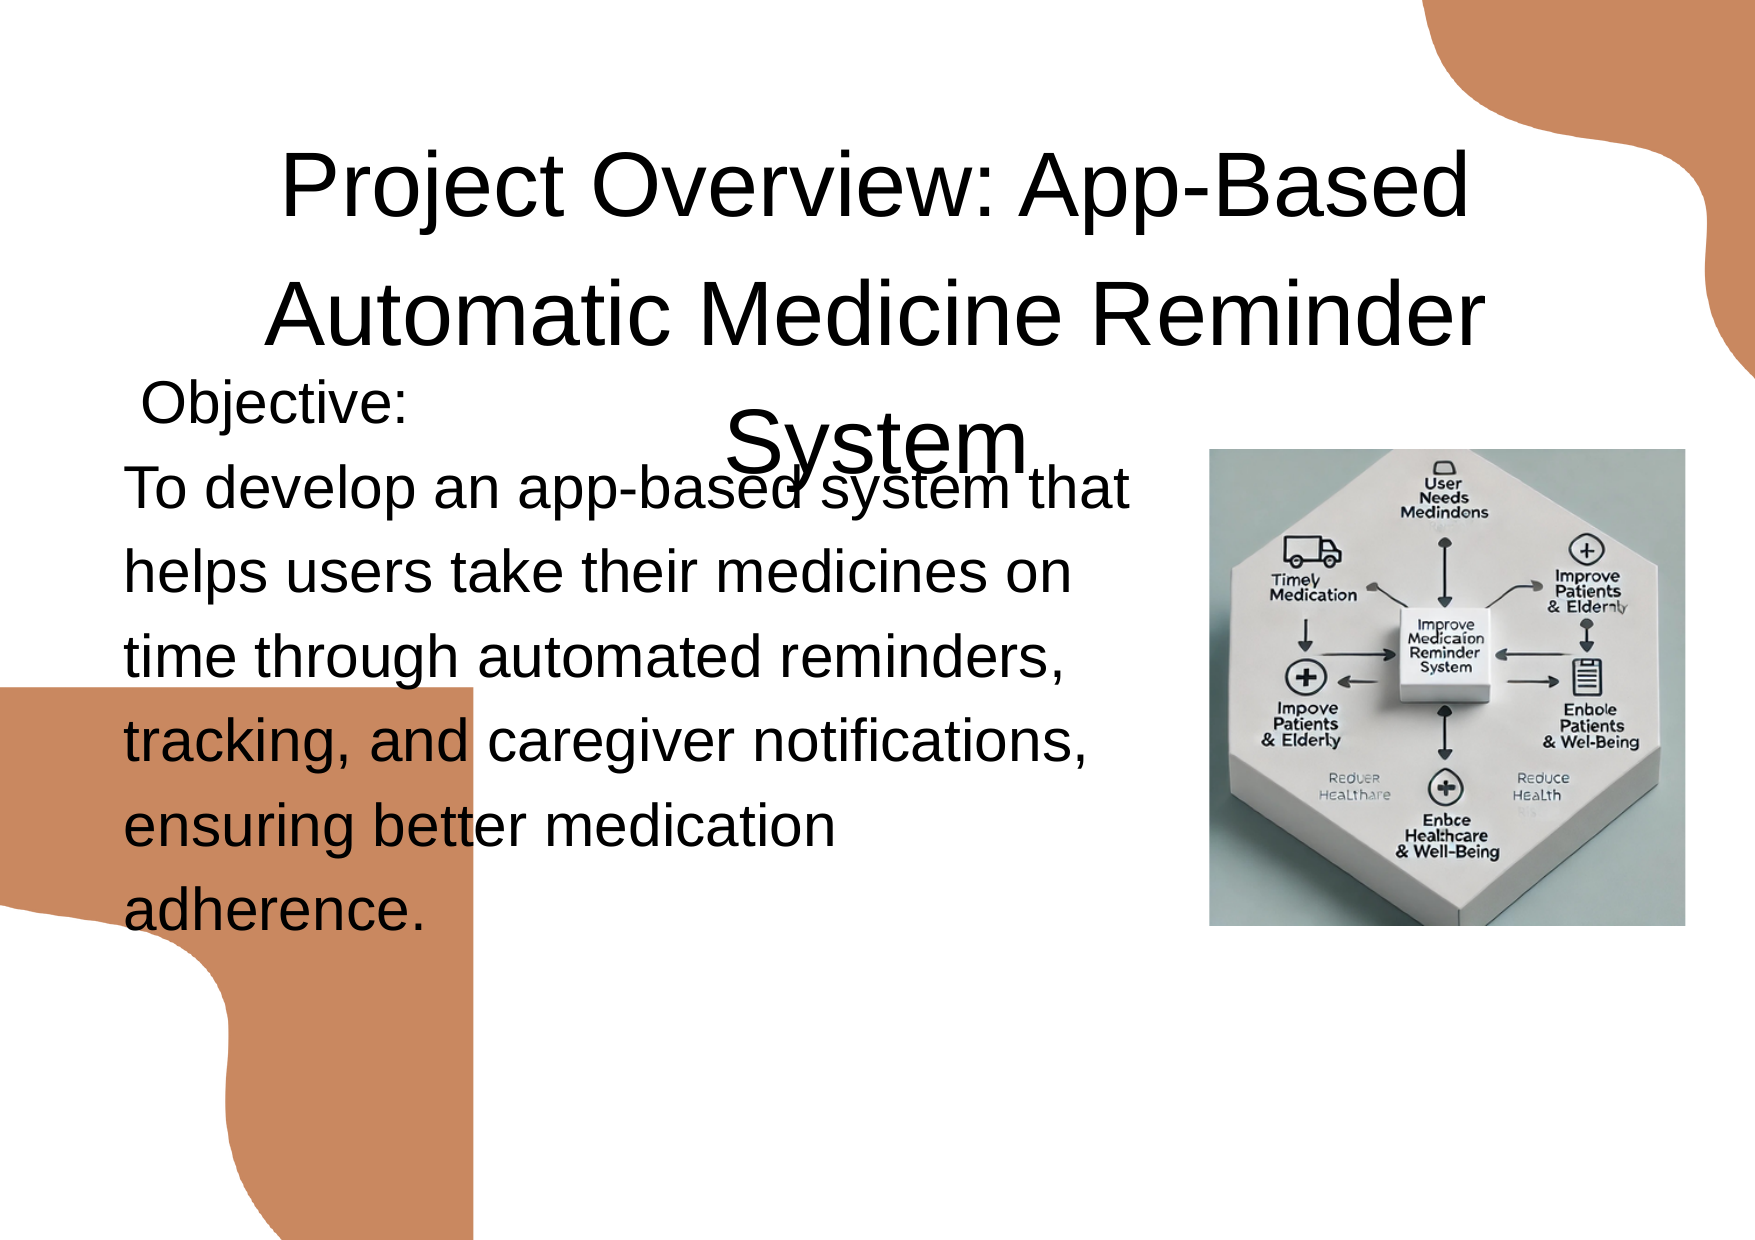

Project Overview: App-Based Automatic Medicine Reminder System
 Objective:
To develop an app-based system that helps users take their medicines on time through automated reminders, tracking, and caregiver notifications, ensuring better medication adherence.